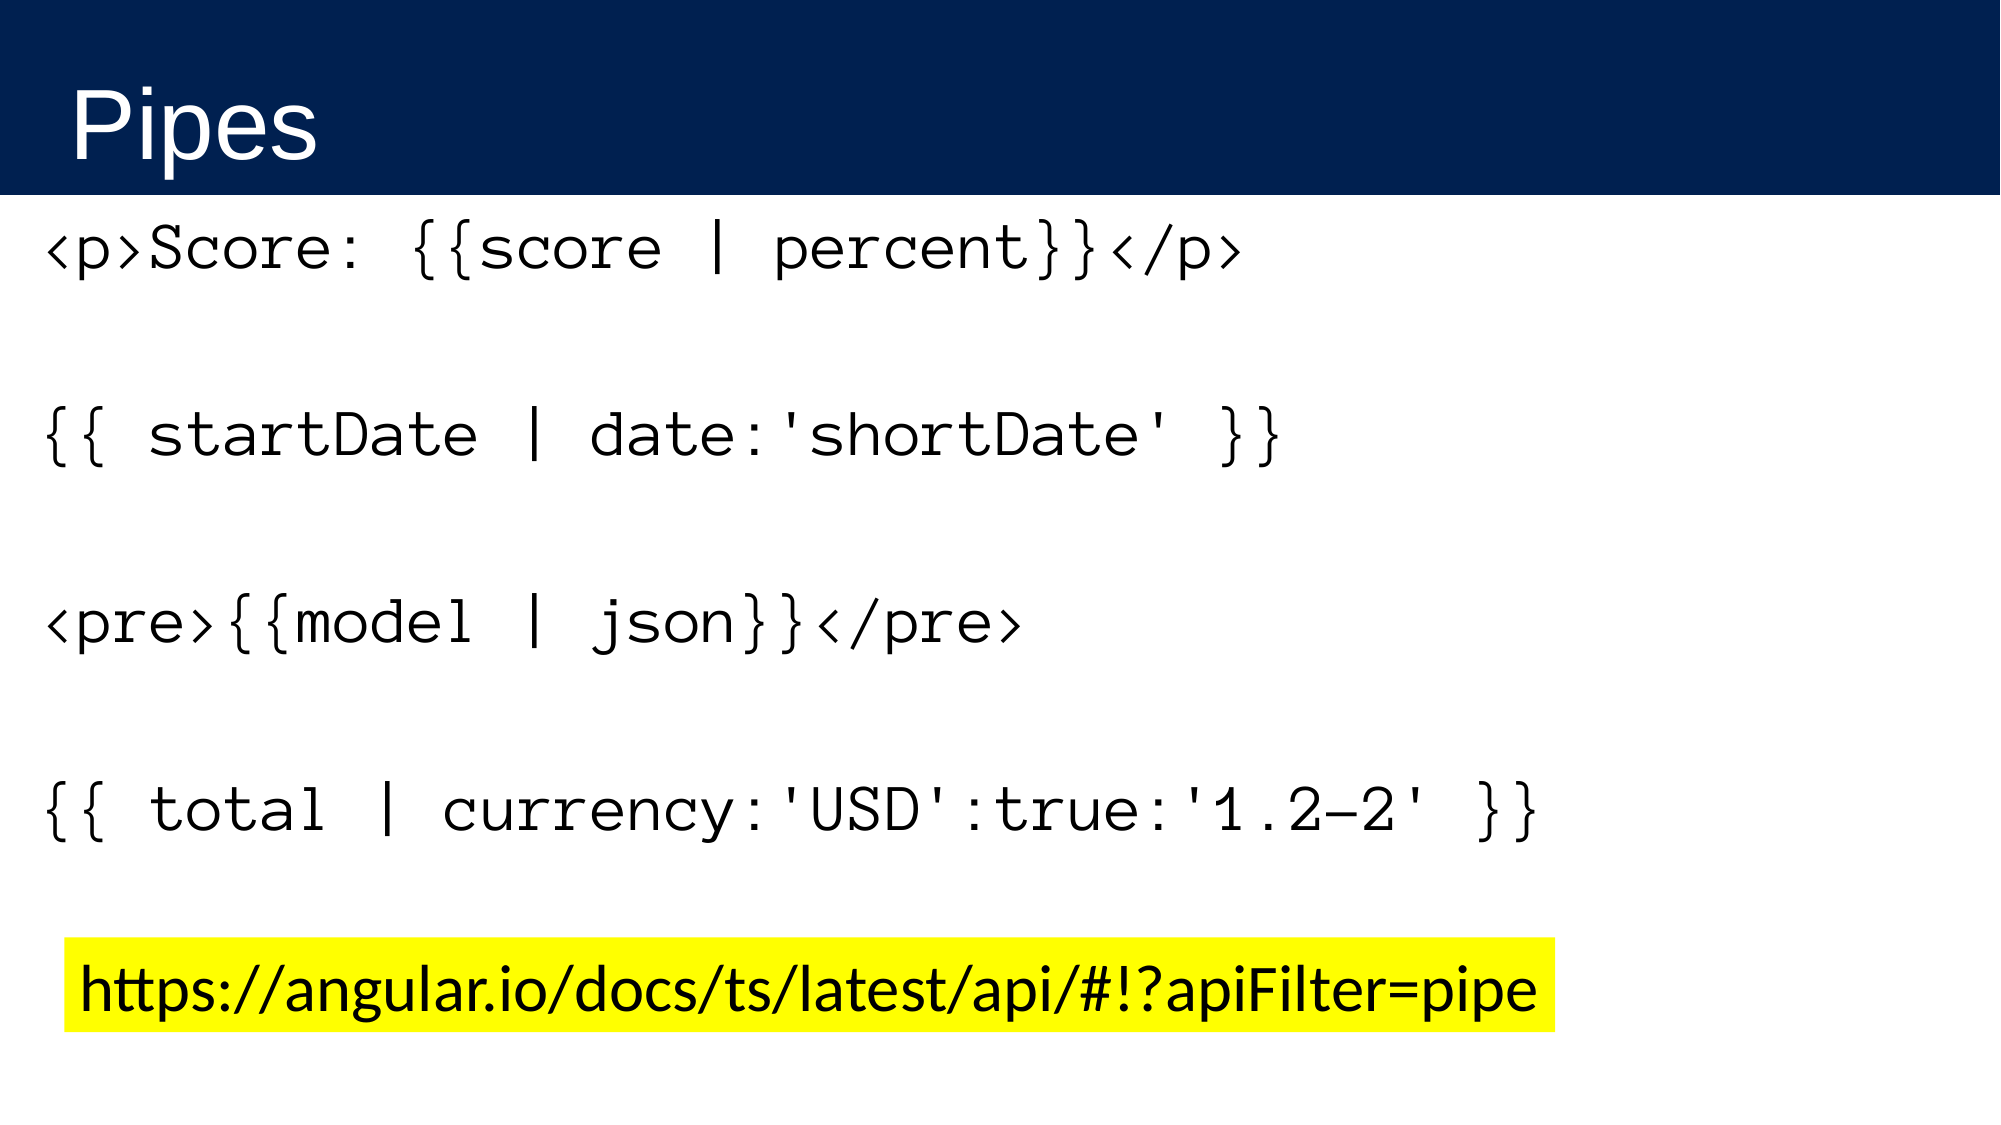

# Pipes
<p>Score: {{score | percent}}</p>

{{ startDate | date:'shortDate' }}

<pre>{{model | json}}</pre>

{{ total | currency:'USD':true:'1.2-2' }}

https://angular.io/docs/ts/latest/api/#!?apiFilter=pipe